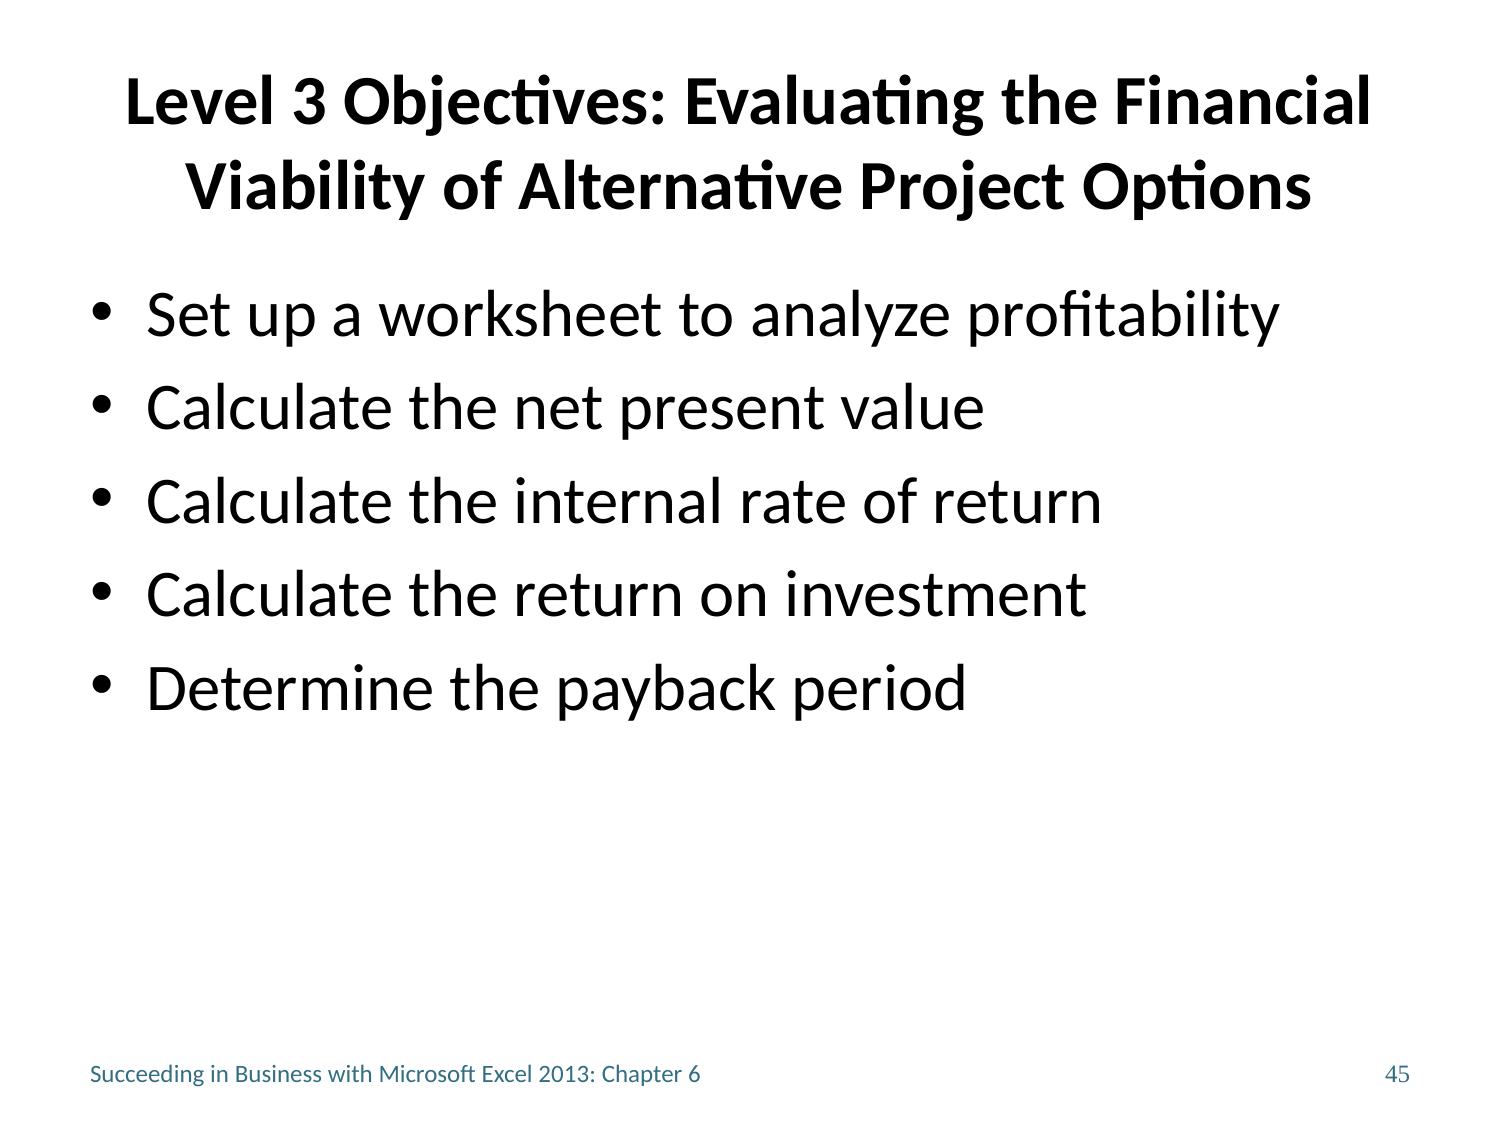

# Level 3 Objectives: Evaluating the Financial Viability of Alternative Project Options
Set up a worksheet to analyze profitability
Calculate the net present value
Calculate the internal rate of return
Calculate the return on investment
Determine the payback period
Succeeding in Business with Microsoft Excel 2013: Chapter 6
45